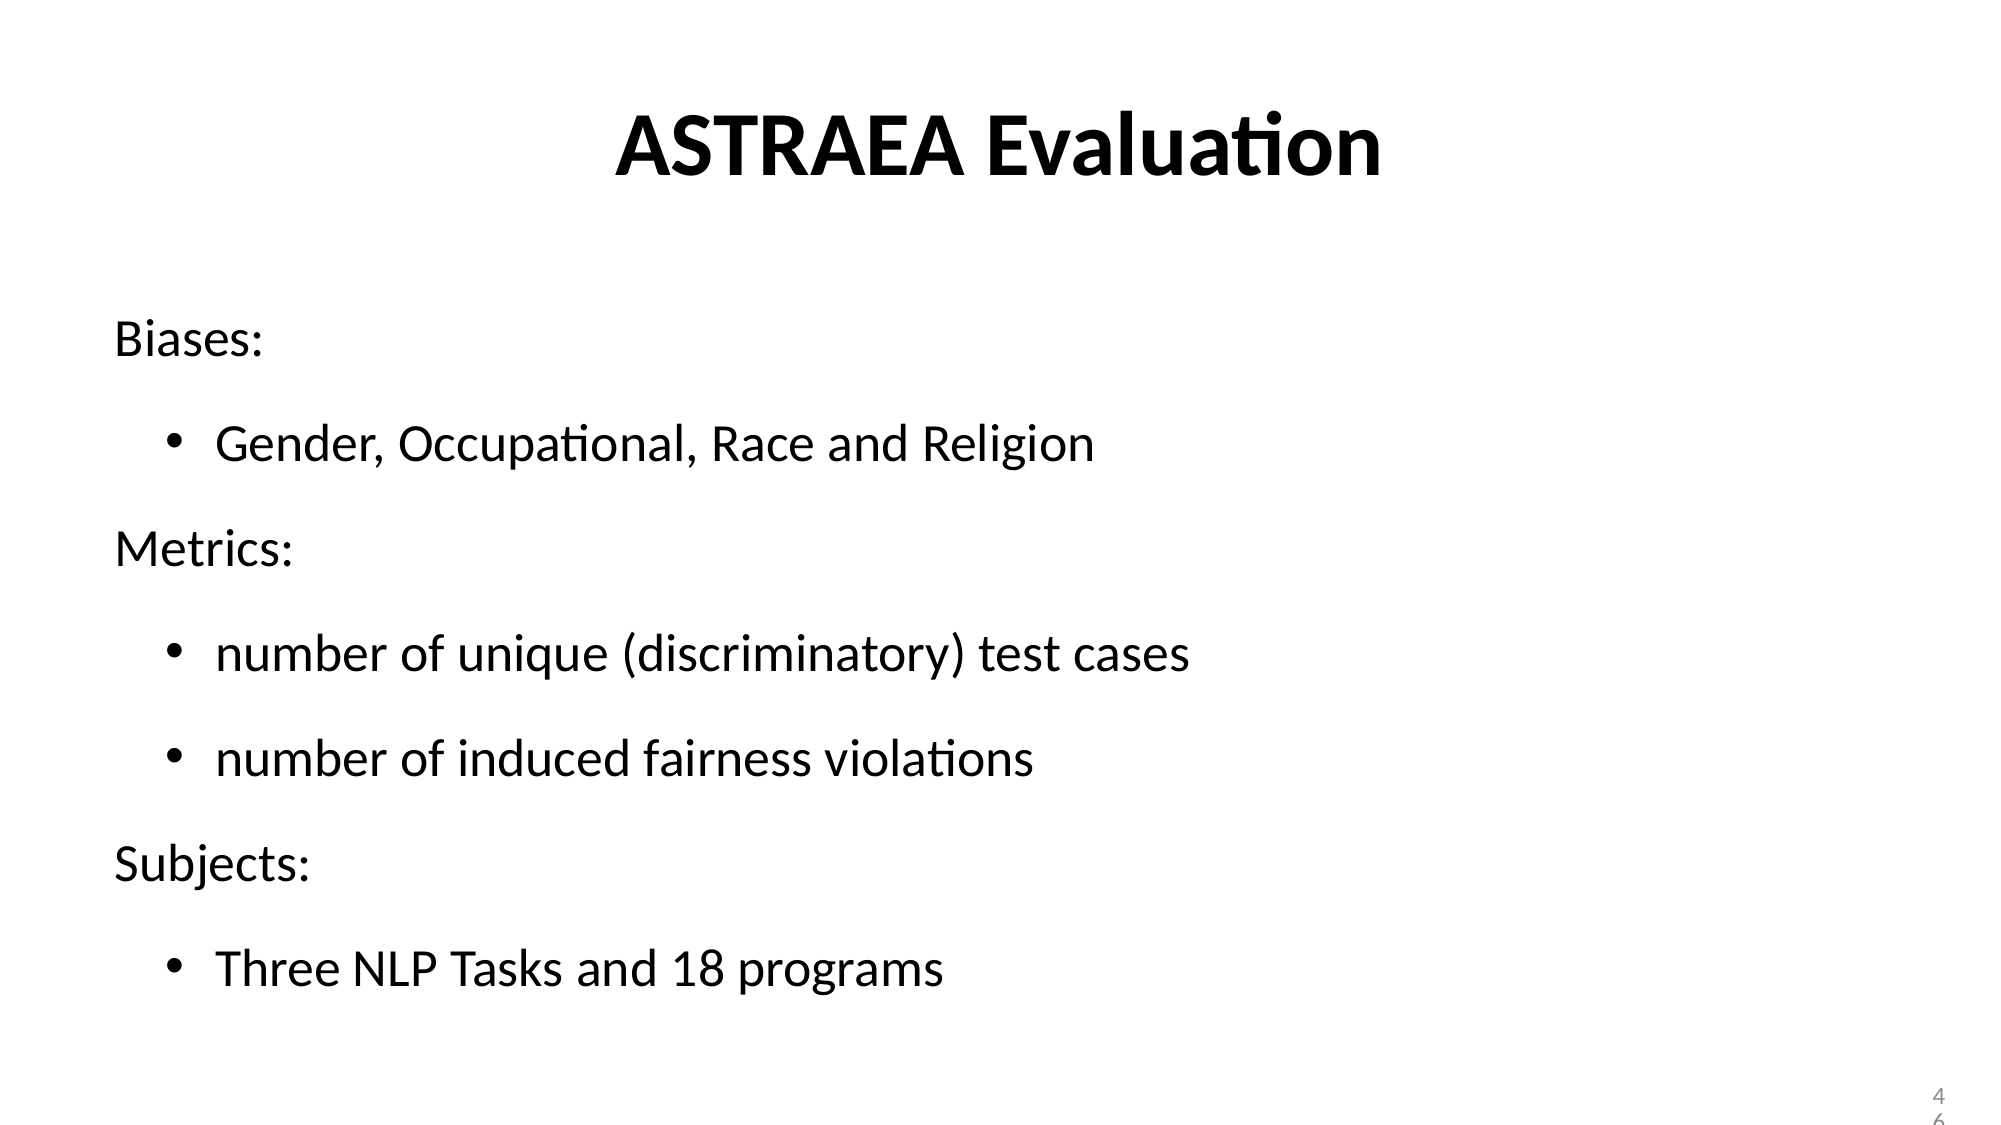

# ASTRAEA Evaluation
Biases:
Gender, Occupational, Race and Religion
Metrics:
number of unique (discriminatory) test cases
number of induced fairness violations
Subjects:
Three NLP Tasks and 18 programs
46